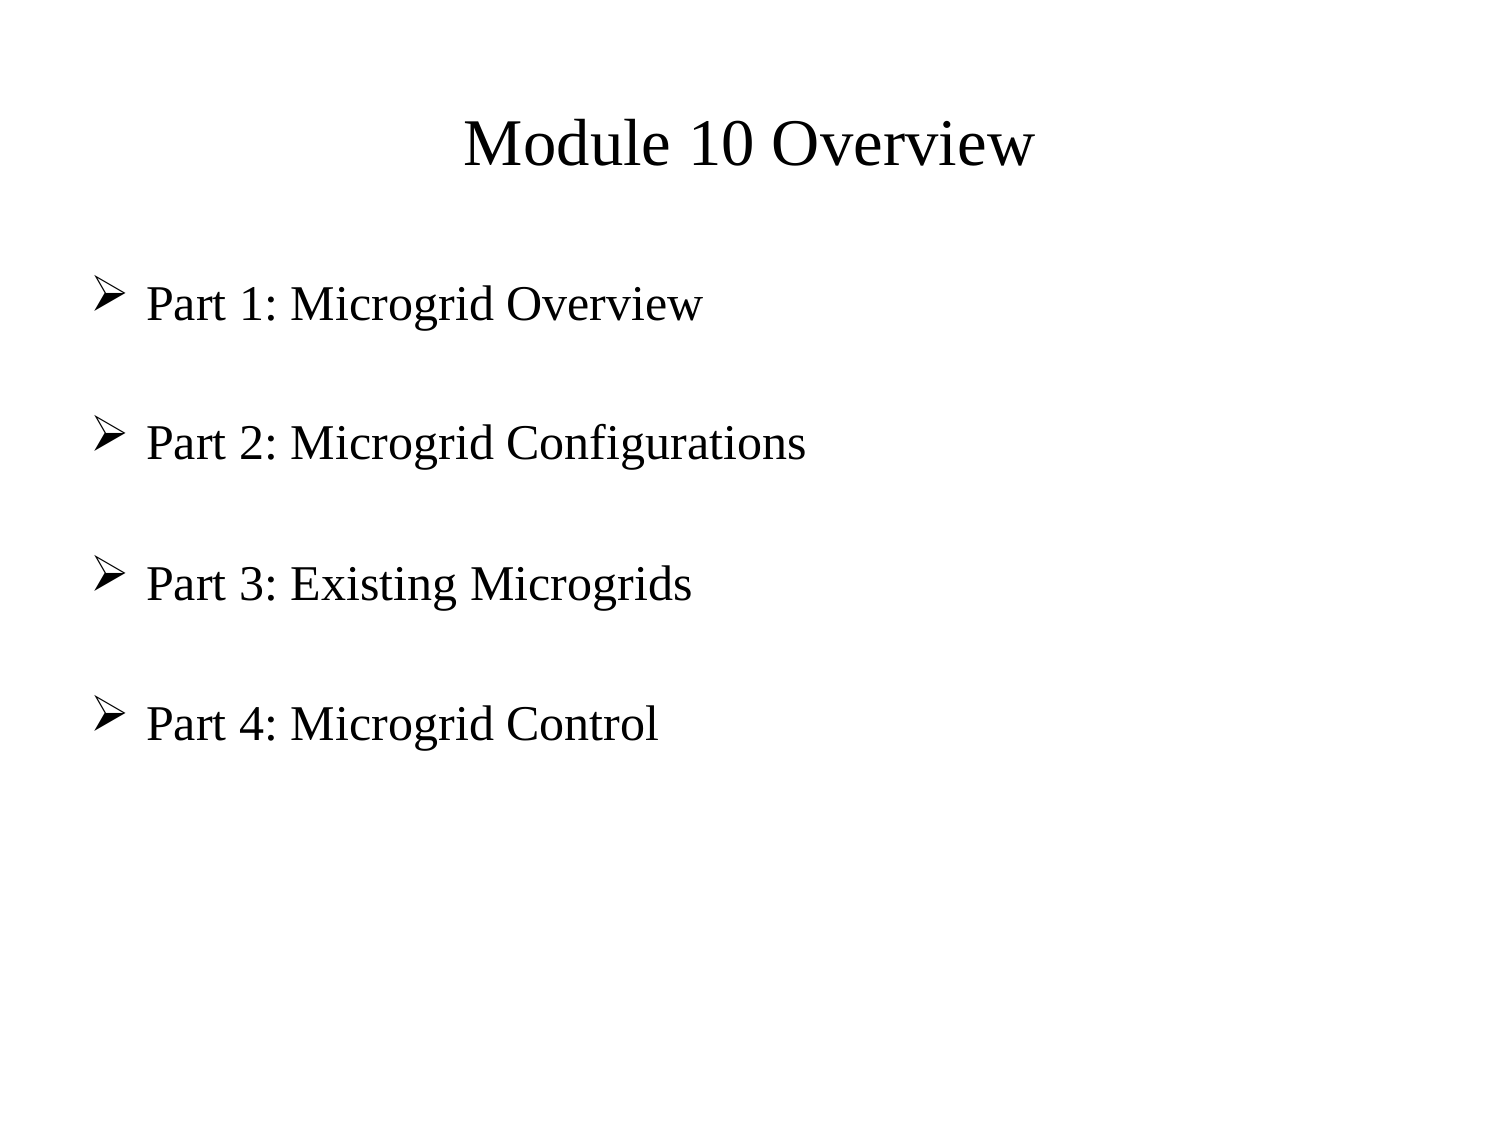

# Module 10 Overview
Part 1: Microgrid Overview

Part 2: Microgrid Configurations

Part 3: Existing Microgrids

Part 4: Microgrid Control